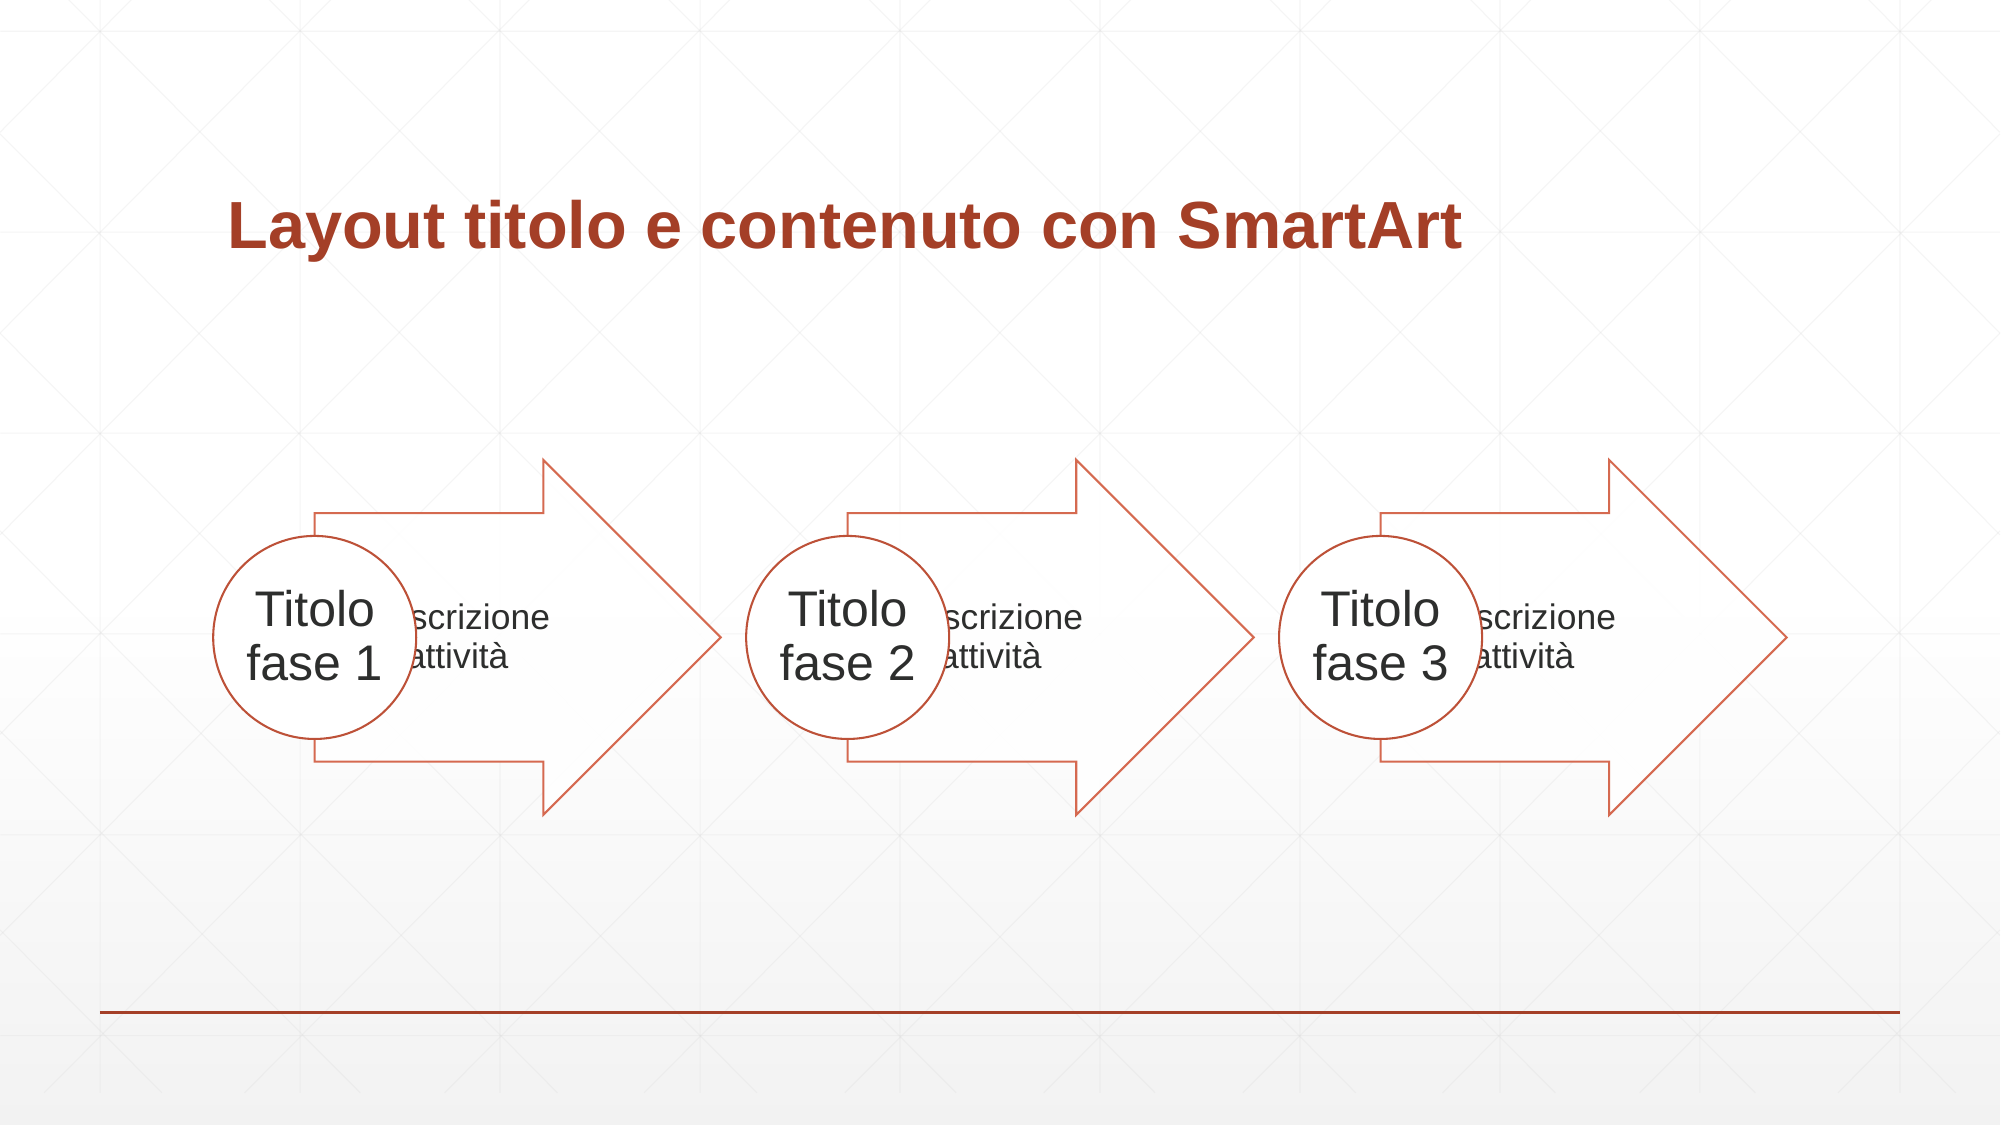

# Layout titolo e contenuto con SmartArt
Descrizione attività
Titolo fase 1
Descrizione attività
Titolo fase 2
Descrizione attività
Titolo fase 3